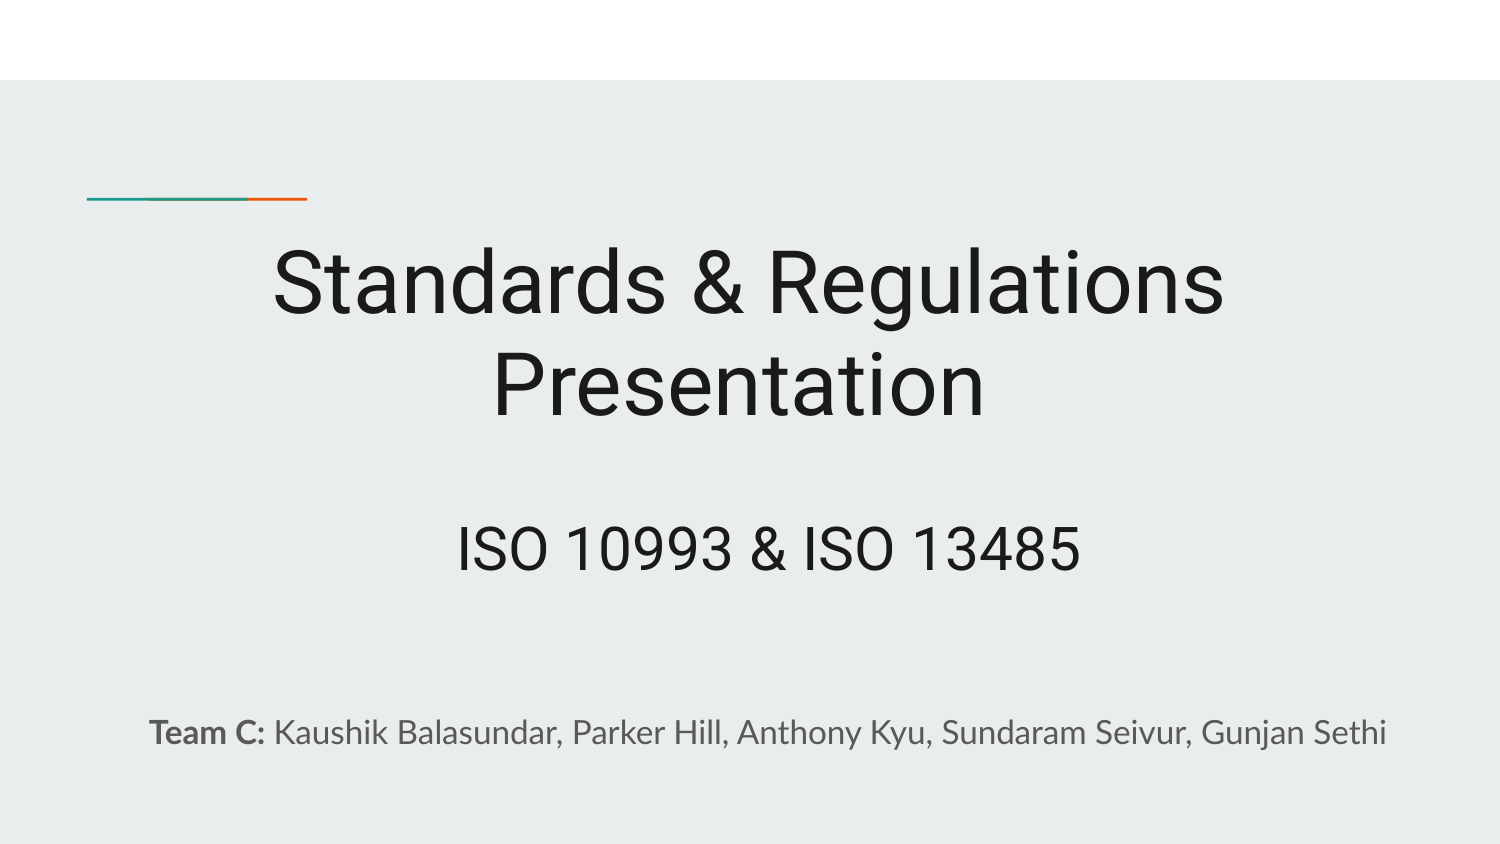

# Standards & Regulations Presentation
ISO 10993 & ISO 13485
Team C: Kaushik Balasundar, Parker Hill, Anthony Kyu, Sundaram Seivur, Gunjan Sethi